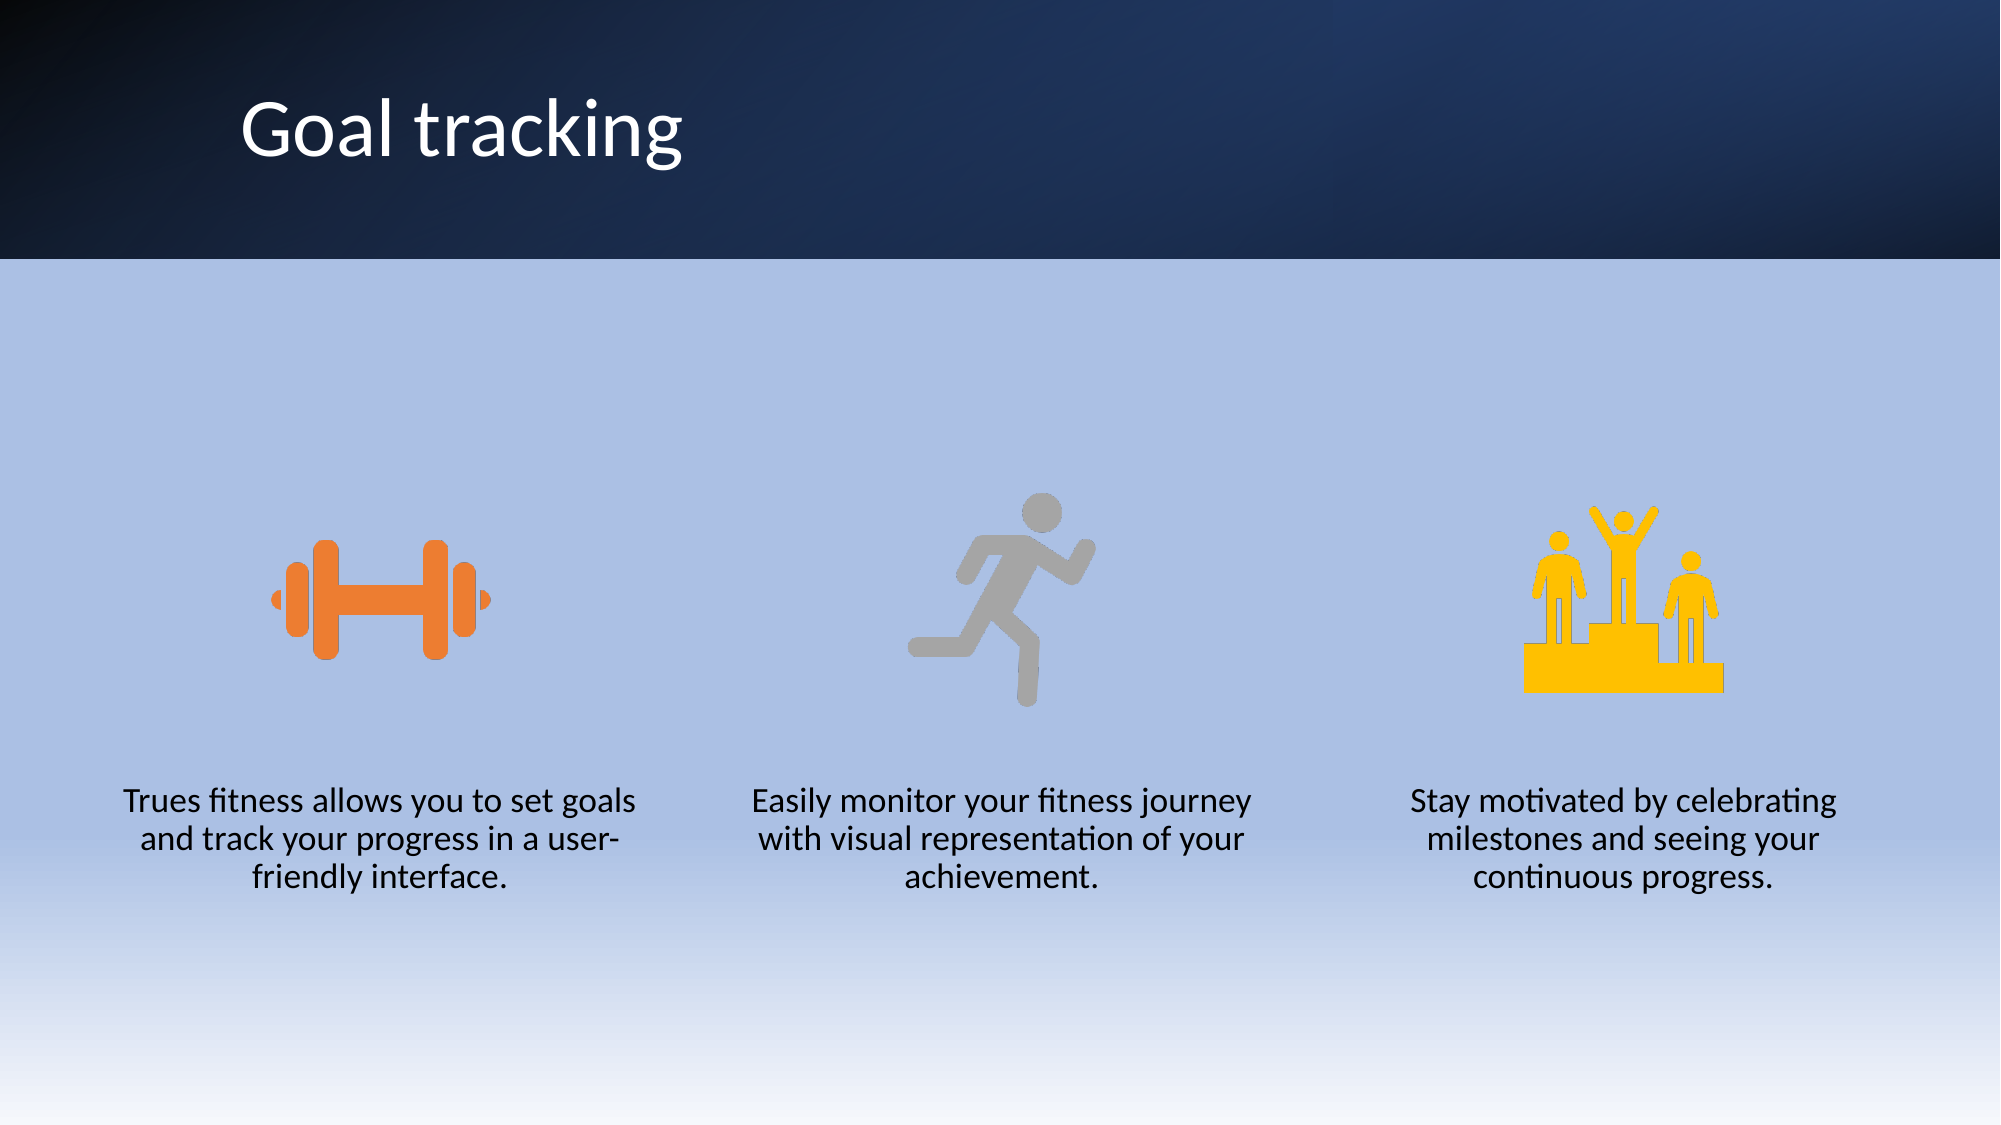

# Goal tracking
Trues fitness allows you to set goals and track your progress in a user-friendly interface.
Easily monitor your fitness journey with visual representation of your achievement.
Stay motivated by celebrating milestones and seeing your continuous progress.